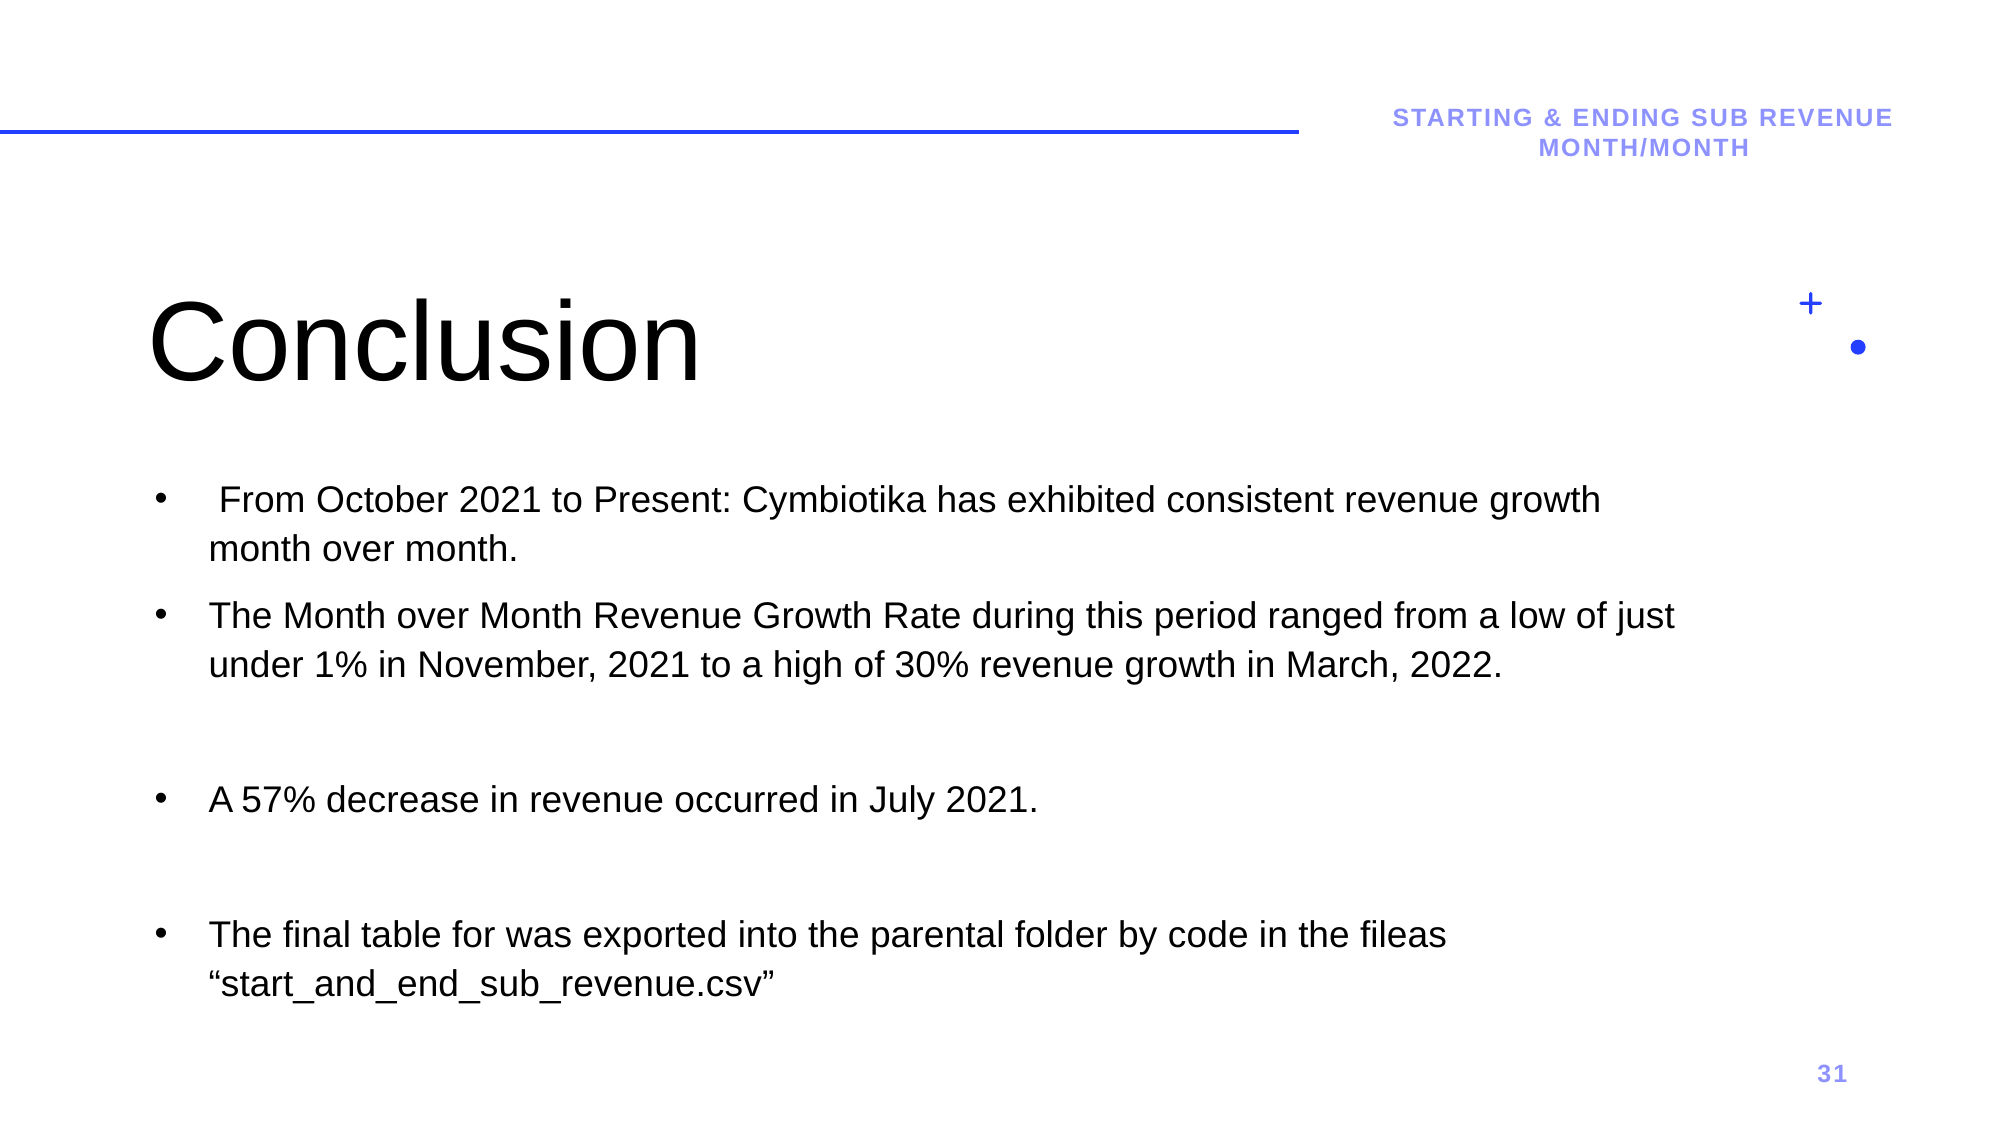

Starting & ENDing SUB Revenue Month/Month
# Conclusion
 From October 2021 to Present: Cymbiotika has exhibited consistent revenue growth month over month.
The Month over Month Revenue Growth Rate during this period ranged from a low of just under 1% in November, 2021 to a high of 30% revenue growth in March, 2022.

A 57% decrease in revenue occurred in July 2021.

The final table for was exported into the parental folder by code in the fileas  “start_and_end_sub_revenue.csv”
31